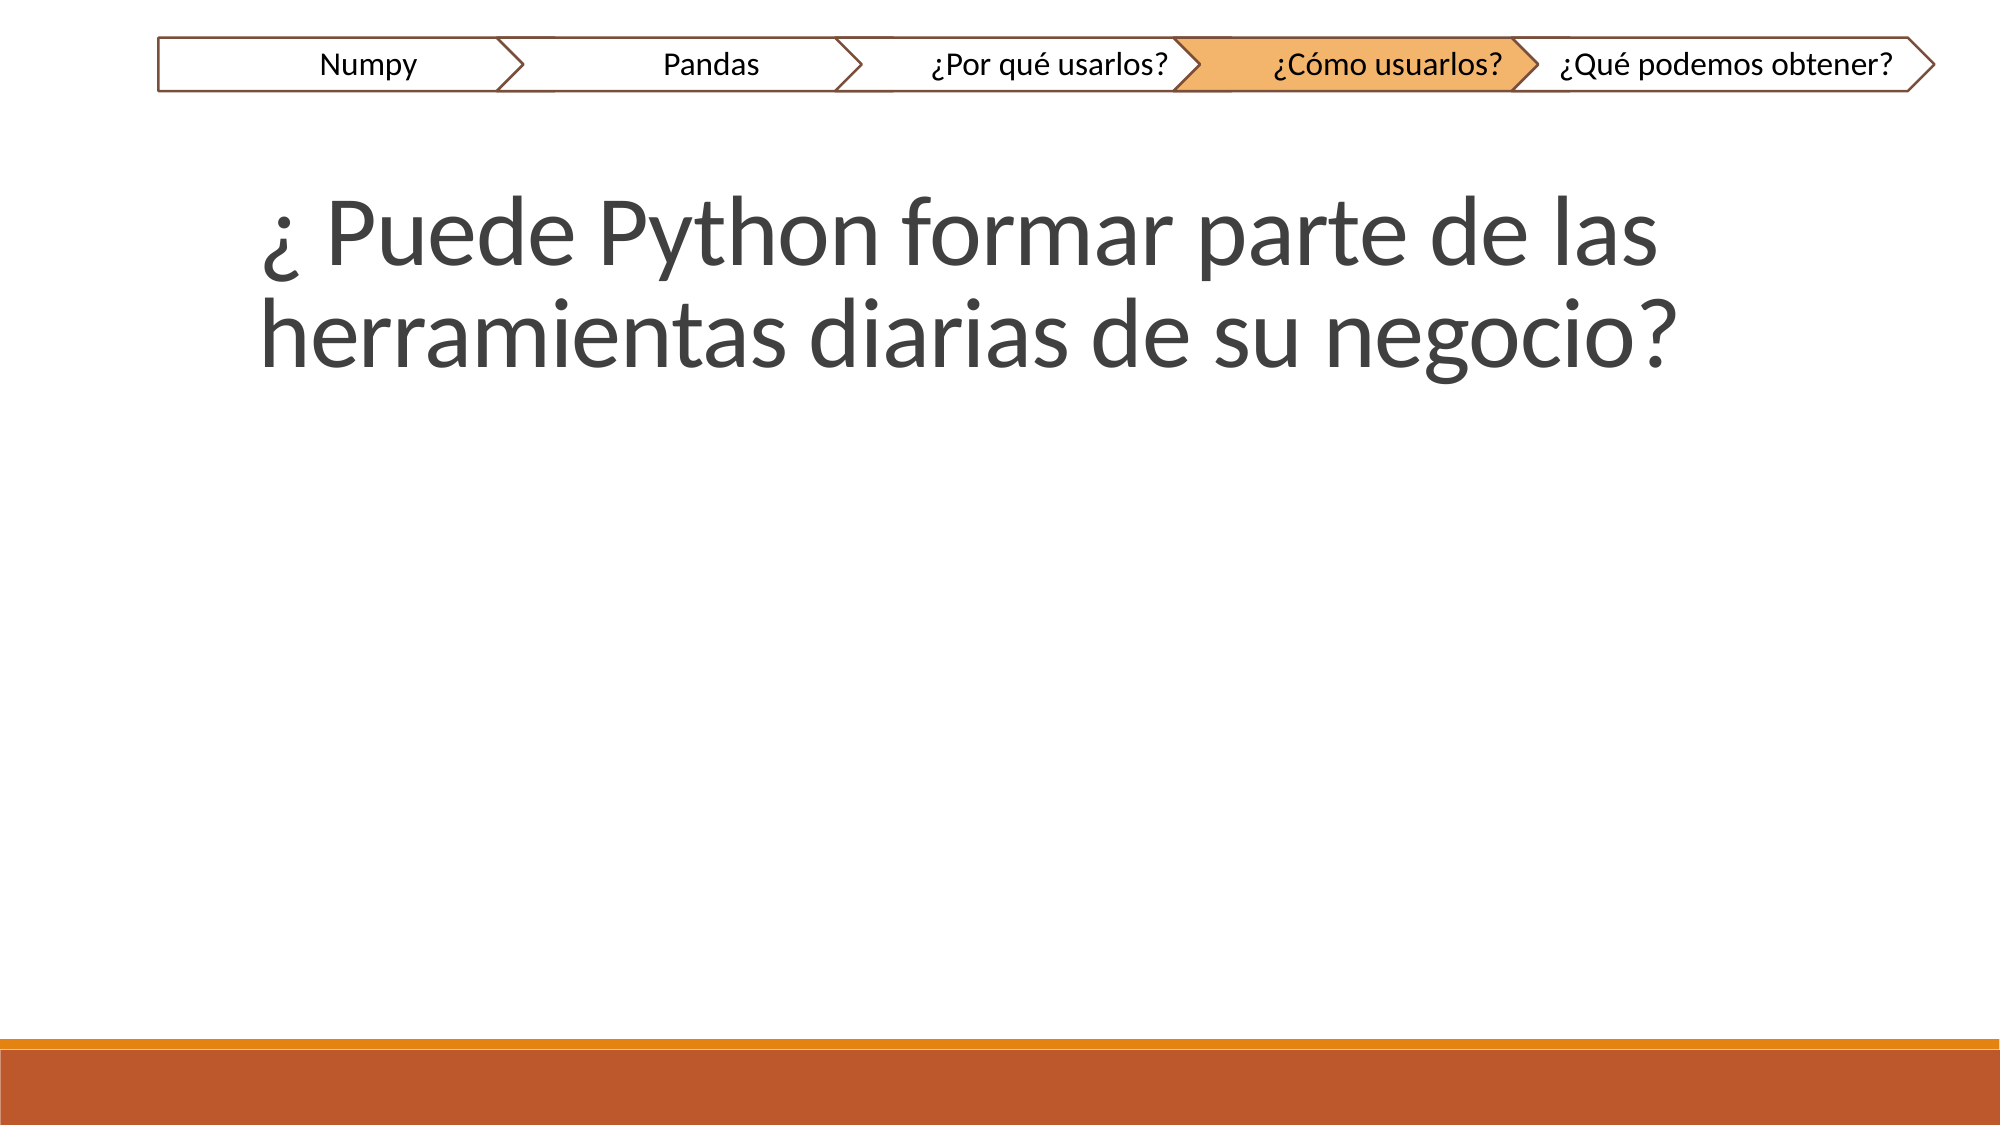

Numpy
Pandas
¿Por qué usarlos?
¿Cómo usuarlos?
¿Qué podemos obtener?
¿ Puede Python formar parte de las herramientas diarias de su negocio?